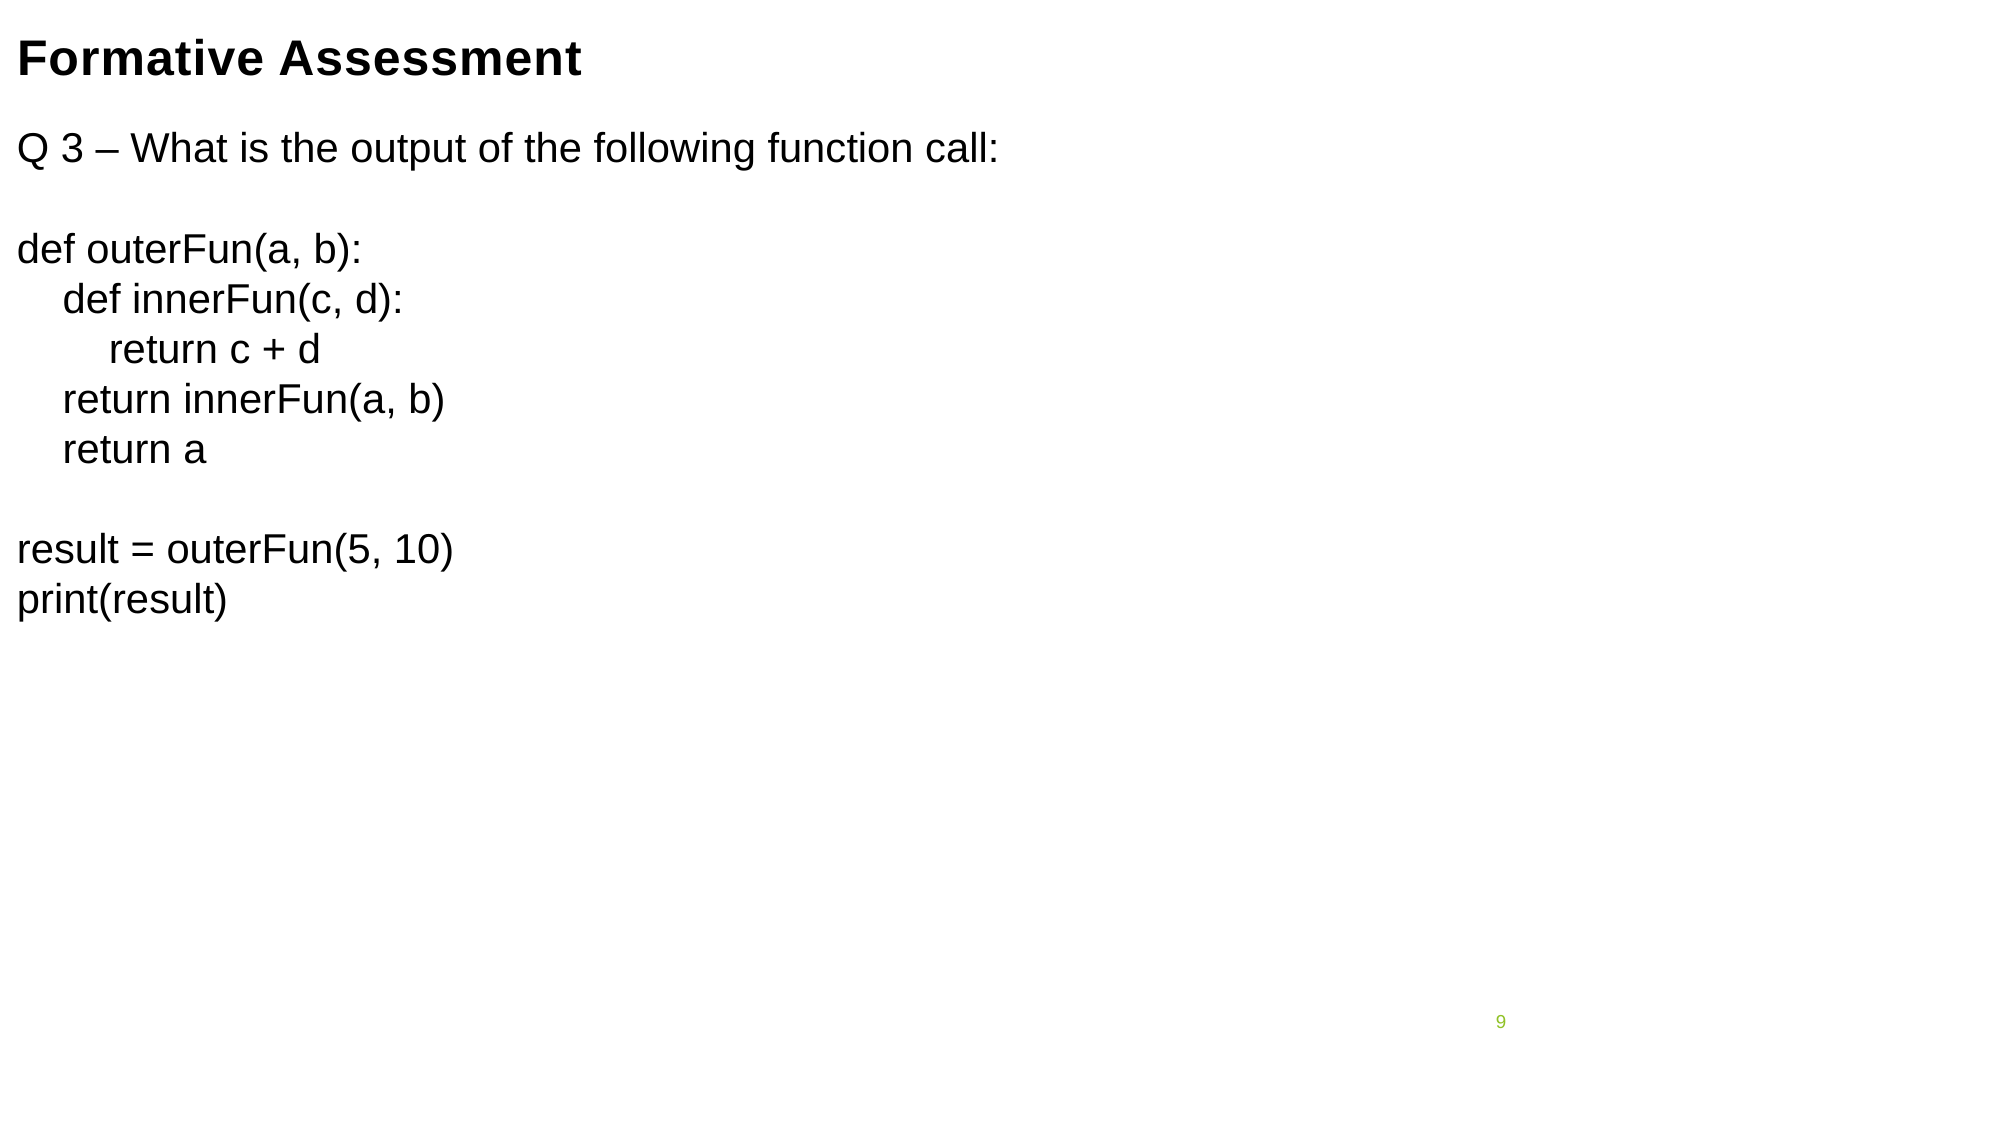

Formative Assessment
Q 3 – What is the output of the following function call:

def outerFun(a, b):
    def innerFun(c, d):
        return c + d
    return innerFun(a, b)
    return a

result = outerFun(5, 10)
print(result)
9